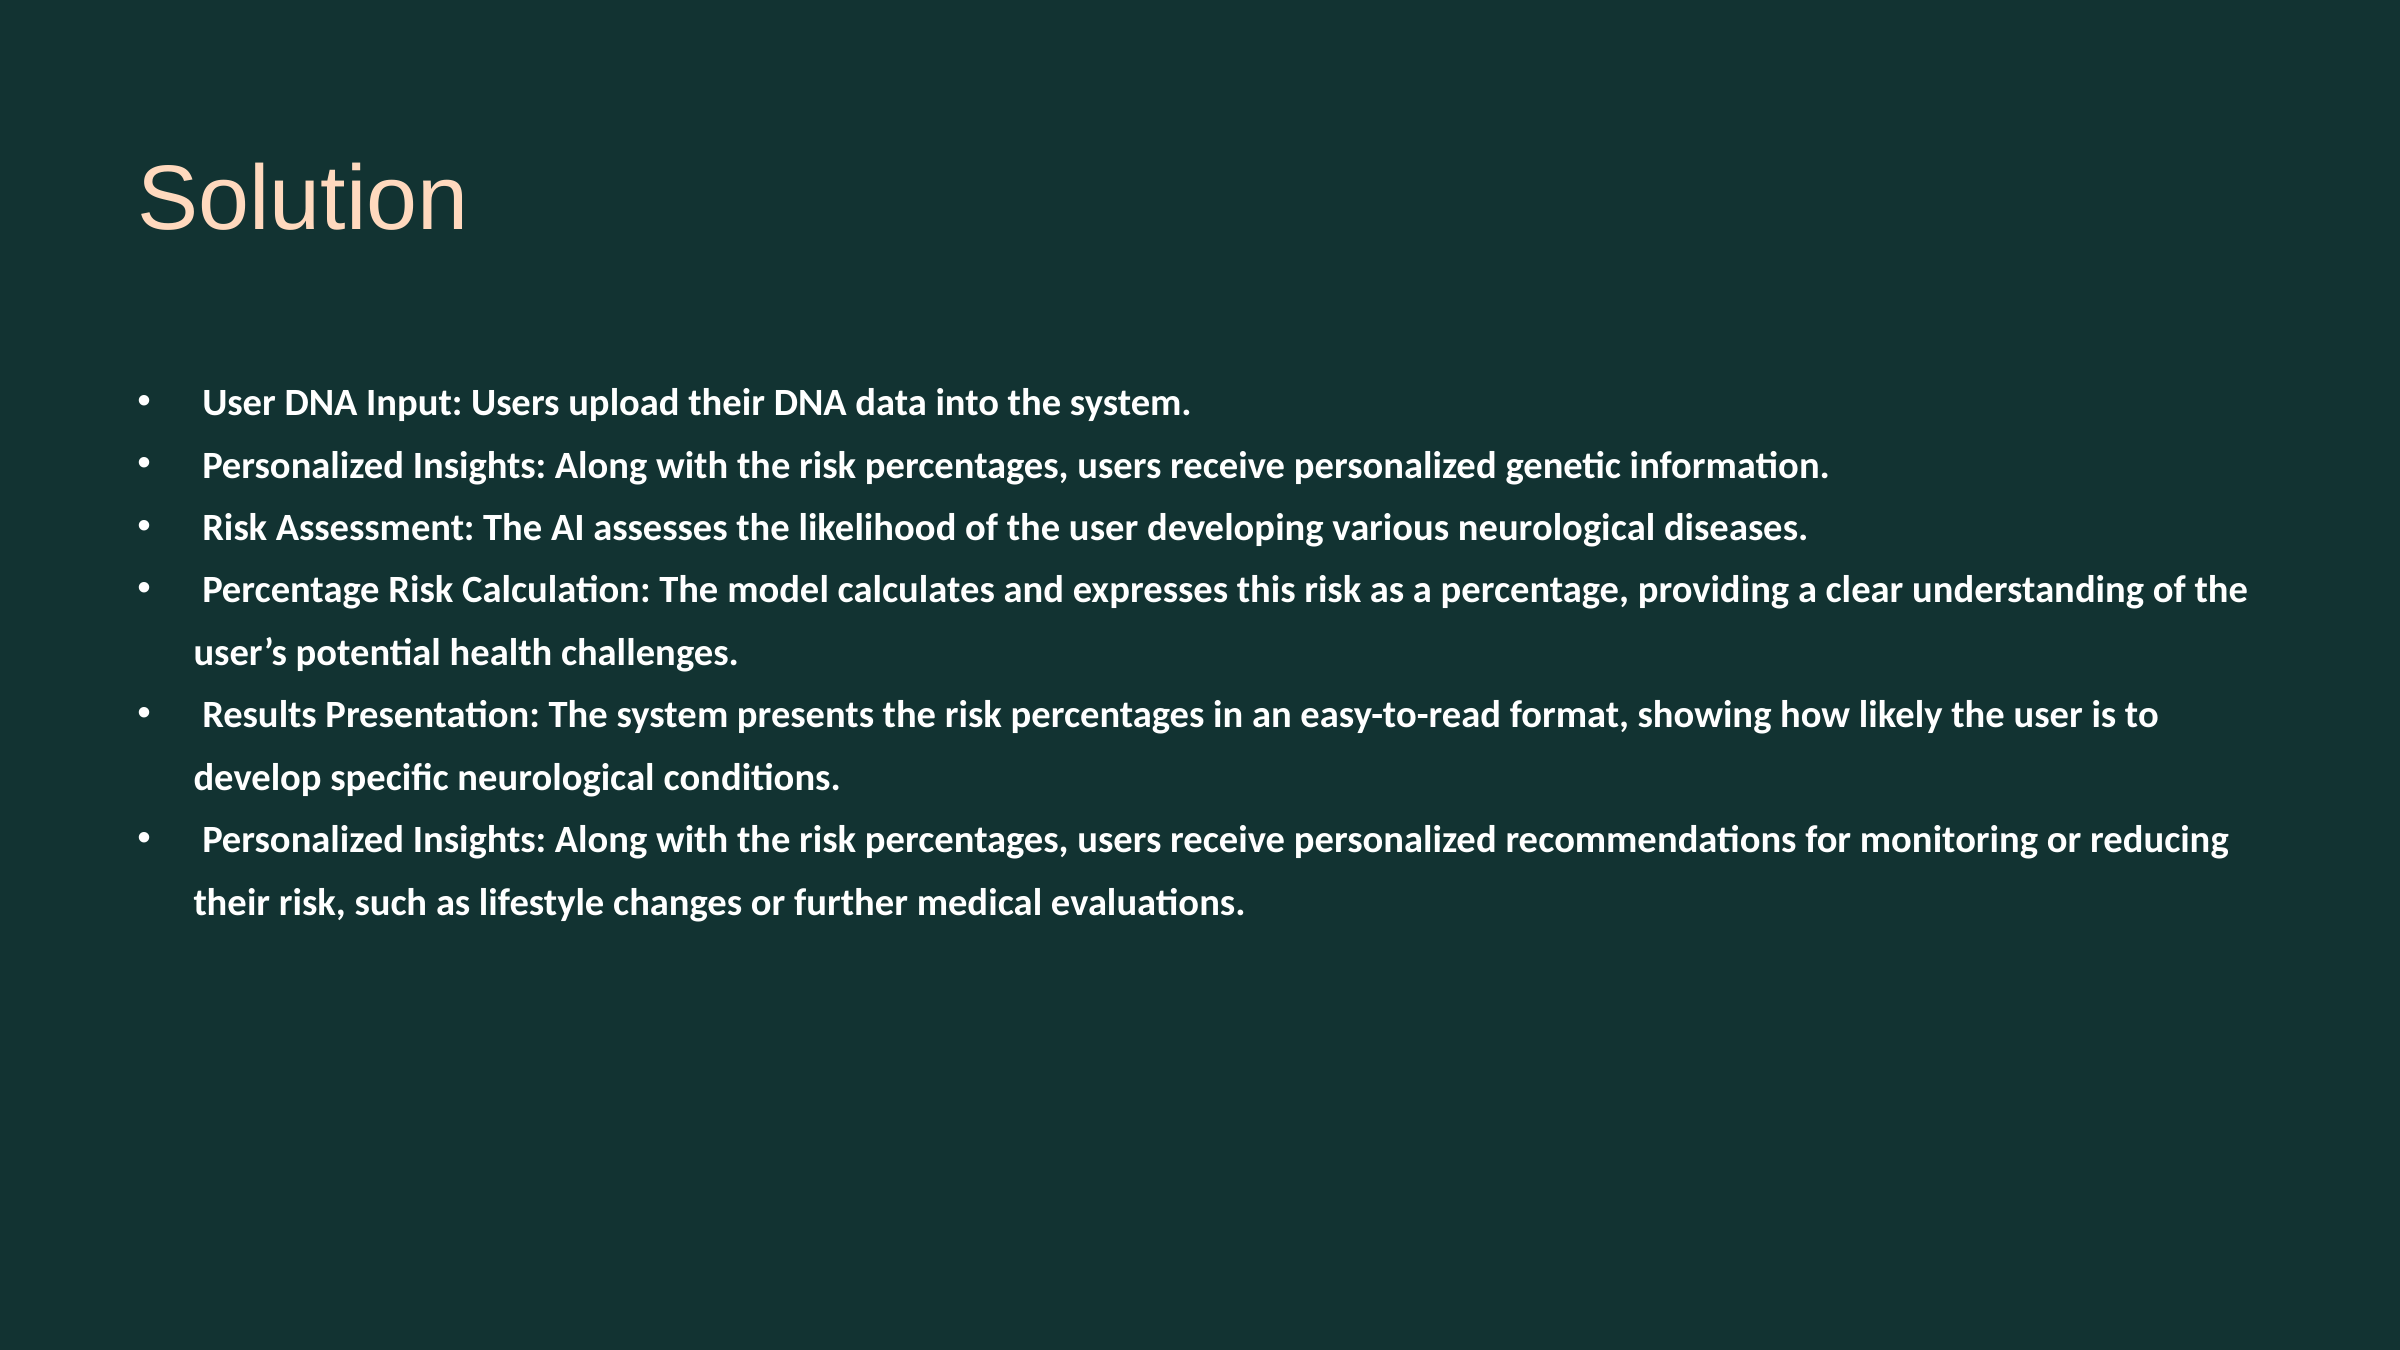

Solution
 User DNA Input: Users upload their DNA data into the system.
 Personalized Insights: Along with the risk percentages, users receive personalized genetic information.
 Risk Assessment: The AI assesses the likelihood of the user developing various neurological diseases.
 Percentage Risk Calculation: The model calculates and expresses this risk as a percentage, providing a clear understanding of the user’s potential health challenges.
 Results Presentation: The system presents the risk percentages in an easy-to-read format, showing how likely the user is to develop specific neurological conditions.
 Personalized Insights: Along with the risk percentages, users receive personalized recommendations for monitoring or reducing their risk, such as lifestyle changes or further medical evaluations.